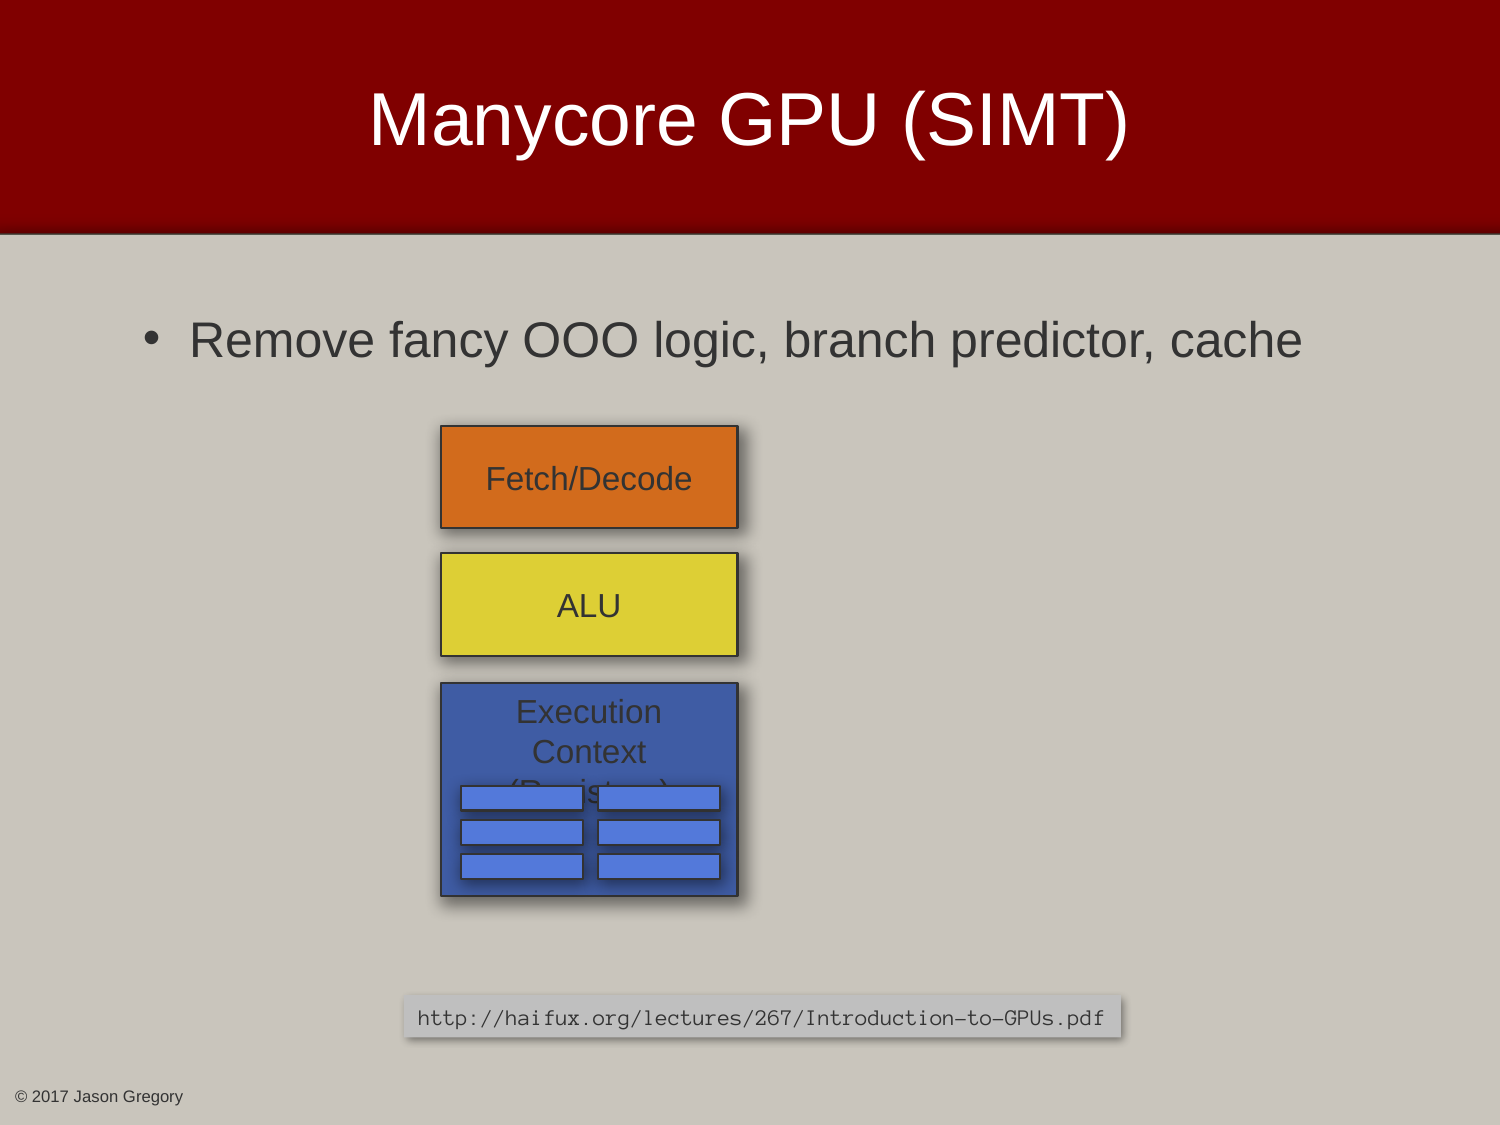

# Manycore GPU (SIMT)
Remove fancy OOO logic, branch predictor, cache
Fetch/Decode
ALU
Execution Context
(Registers)

http://haifux.org/lectures/267/Introduction-to-GPUs.pdf
© 2017 Jason Gregory